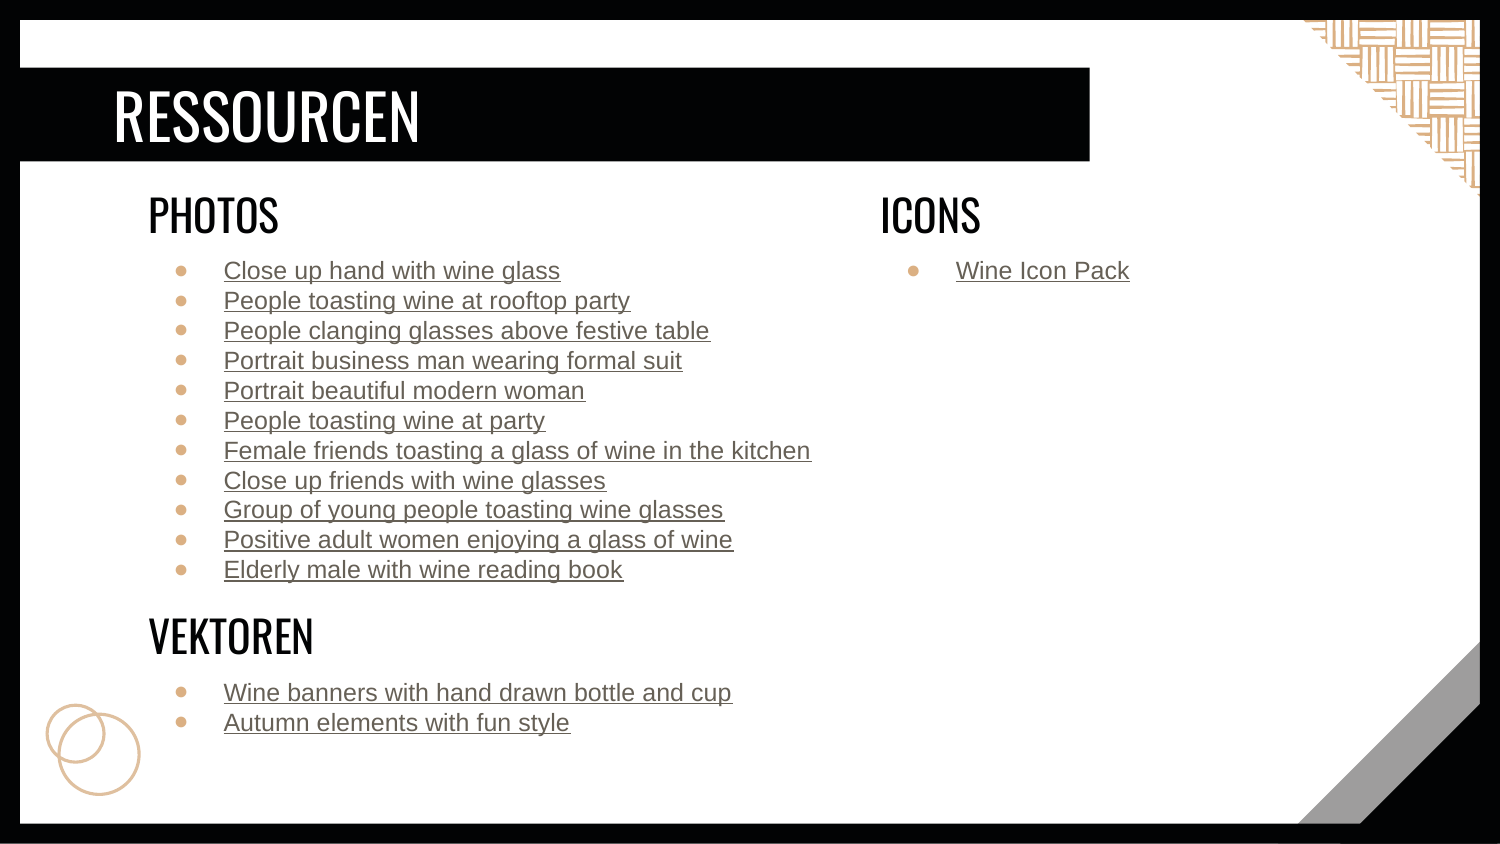

RESSOURCEN
PHOTOS
ICONS
Close up hand with wine glass
People toasting wine at rooftop party
People clanging glasses above festive table
Portrait business man wearing formal suit
Portrait beautiful modern woman
People toasting wine at party
Female friends toasting a glass of wine in the kitchen
Close up friends with wine glasses
Group of young people toasting wine glasses
Positive adult women enjoying a glass of wine
Elderly male with wine reading book
Wine Icon Pack
# VEKTOREN
Wine banners with hand drawn bottle and cup
Autumn elements with fun style